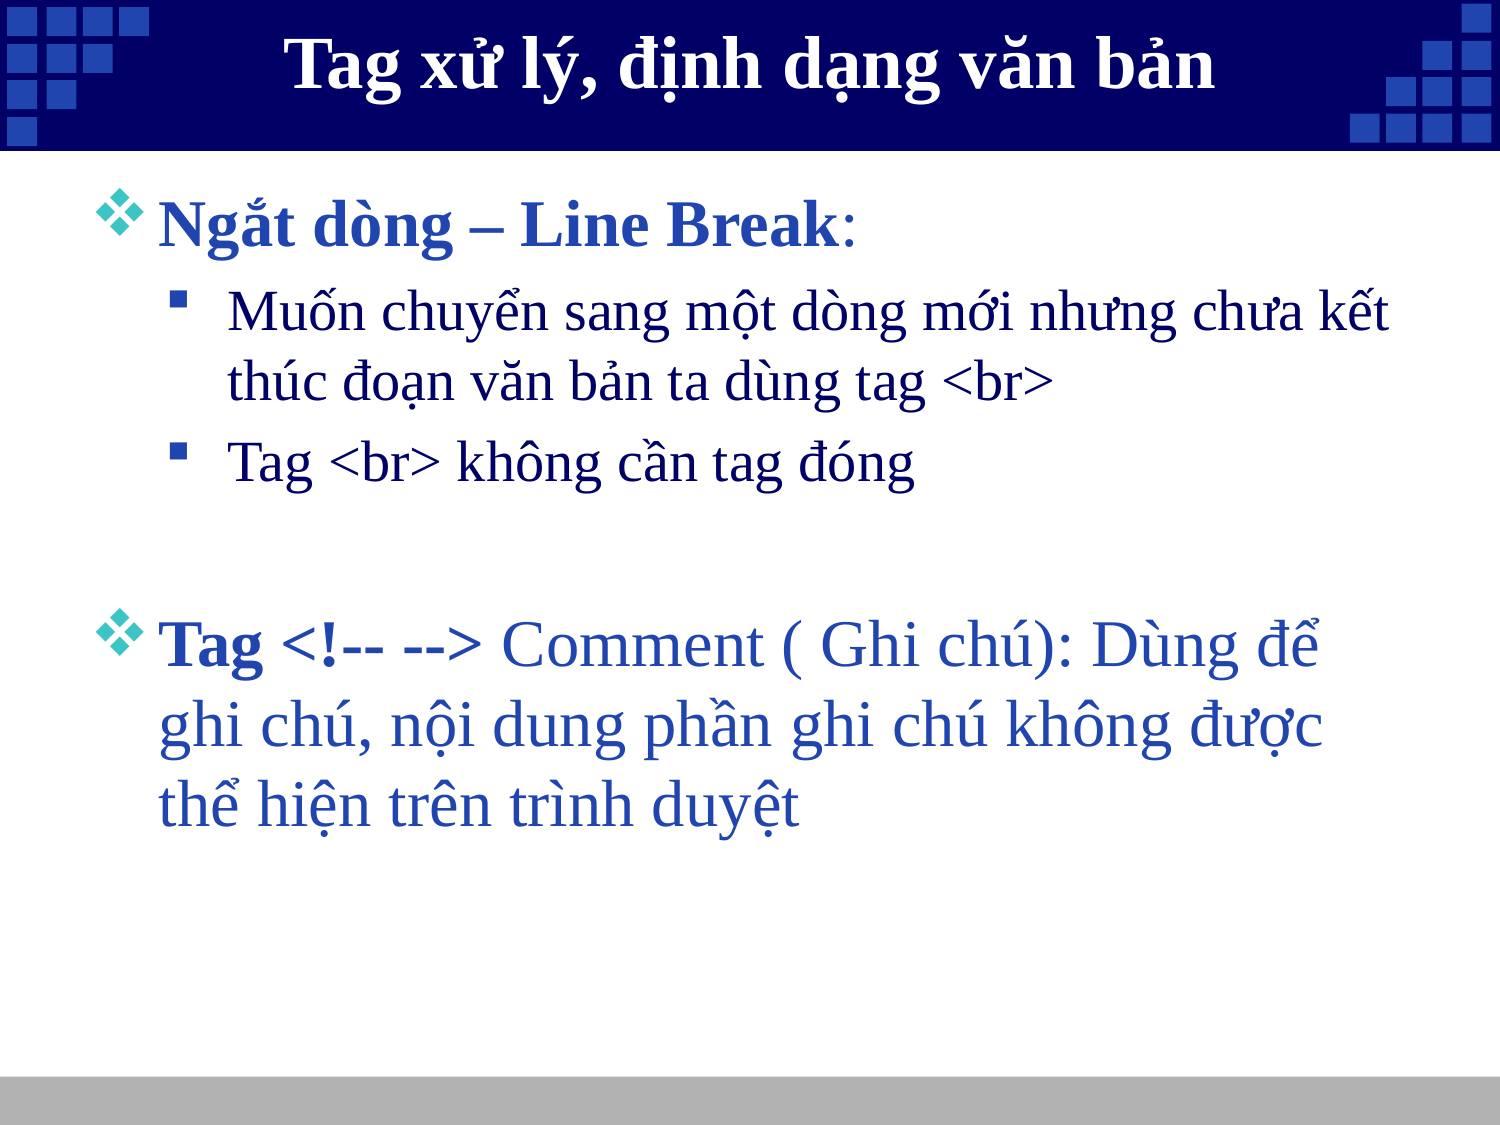

# Tag xử lý, định dạng văn bản
Ngắt dòng – Line Break:
Muốn chuyển sang một dòng mới nhưng chưa kết thúc đoạn văn bản ta dùng tag <br>
Tag <br> không cần tag đóng

Tag <!-- --> Comment ( Ghi chú): Dùng để ghi chú, nội dung phần ghi chú không được thể hiện trên trình duyệt